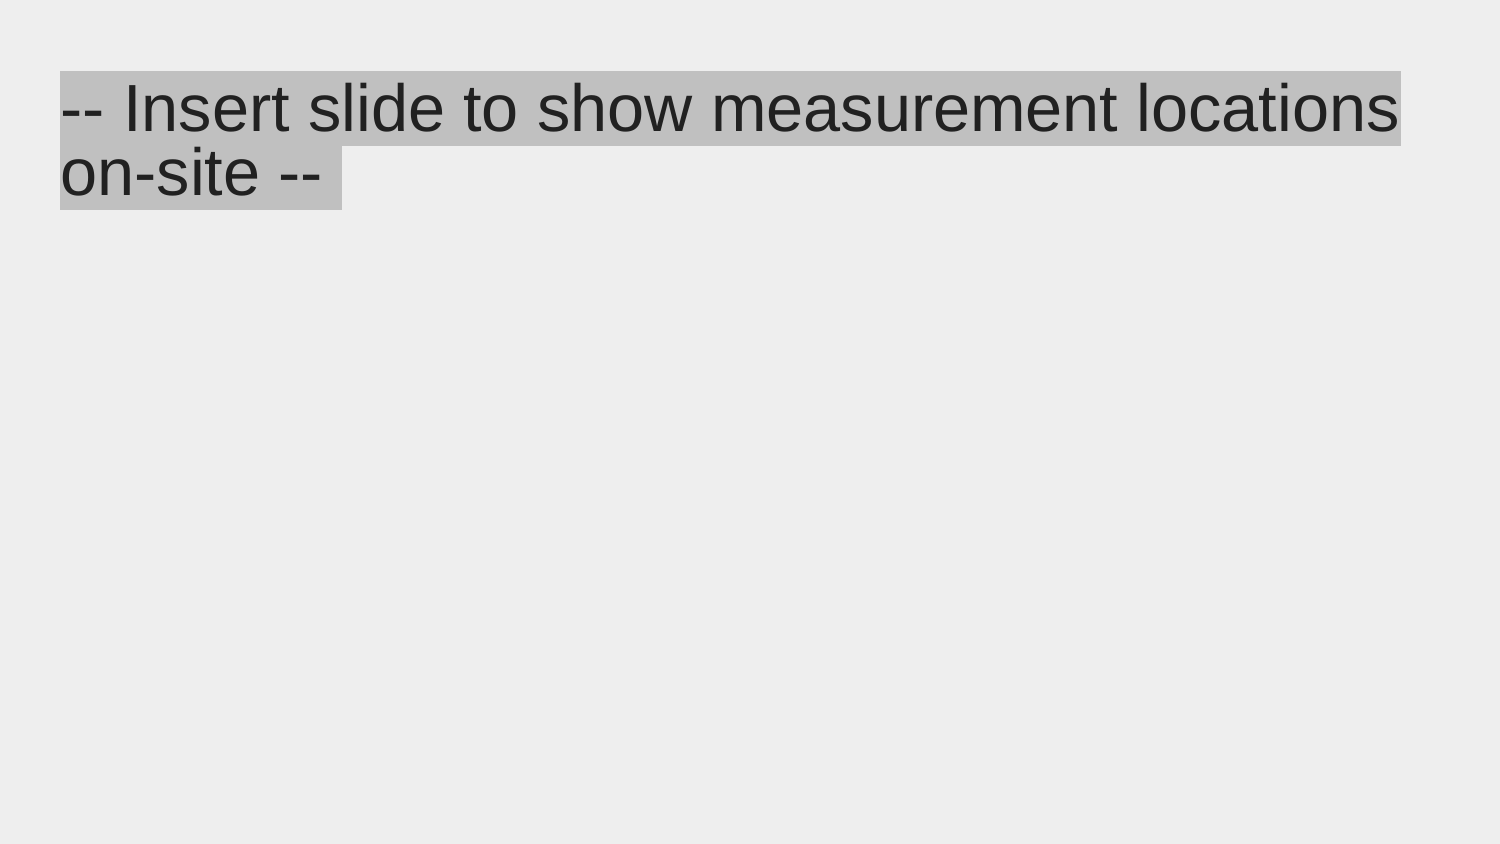

-- Insert slide to show measurement locations on-site --